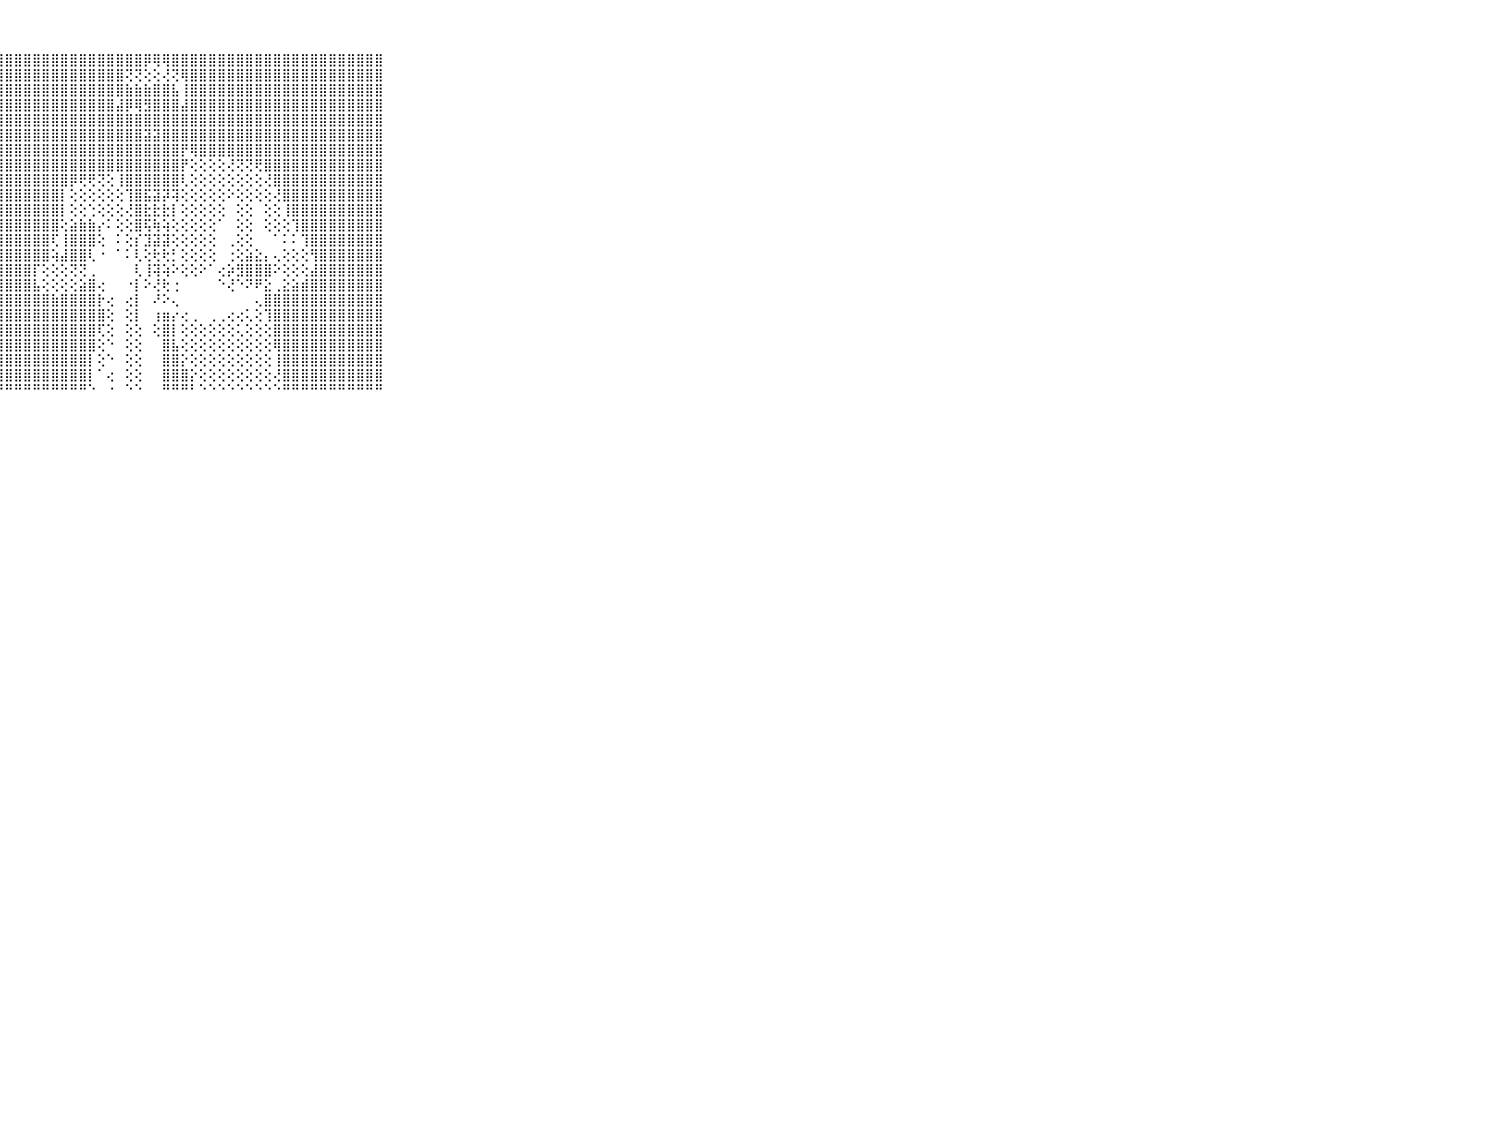

⠀⠀⠀⠀⠀⠀⠀⠀⠀⠀⠀⣿⣿⣿⣿⣿⣿⣿⣿⣿⣿⣿⣿⣿⣿⣿⣿⣿⣿⣿⣿⣿⣿⣿⣿⣿⣿⣿⣿⣿⣿⣿⣿⡿⢿⢿⣿⣿⣿⣿⣿⣿⣿⣿⣿⣿⣿⣿⣿⣿⣿⣿⣿⣿⣿⣿⣿⣿⣿⠀⠀⠀⠀⠀⠀⠀⠀⠀⠀⠀⠀
⠀⠀⠀⠀⠀⠀⠀⠀⠀⠀⠀⣿⣿⣿⣿⣿⣿⣿⣿⣿⣿⣿⣿⣿⣿⣿⣿⣿⣿⣿⣿⣿⣿⣿⣿⣿⣿⣿⣿⣿⣿⢝⢝⢕⢕⢜⢝⢿⣿⣿⣿⣿⣿⣿⣿⣿⣿⣿⣿⣿⣿⣿⣿⣿⣿⣿⣿⣿⣿⠀⠀⠀⠀⠀⠀⠀⠀⠀⠀⠀⠀
⠀⠀⠀⠀⠀⠀⠀⠀⠀⠀⠀⣿⣿⣿⣿⣿⣿⣿⣿⣿⣿⣿⣿⣿⣿⣿⣿⣿⣿⣿⣿⣿⣿⣿⣿⣿⣿⣿⣿⣿⣿⣷⣷⣷⣿⣿⣧⢸⣿⣿⣿⣿⣿⣿⣿⣿⣿⣿⣿⣿⣿⣿⣿⣿⣿⣿⣿⣿⣿⠀⠀⠀⠀⠀⠀⠀⠀⠀⠀⠀⠀
⠀⠀⠀⠀⠀⠀⠀⠀⠀⠀⠀⣿⣿⣿⣿⣿⣿⣿⣿⣿⣿⣿⣿⣿⣿⣿⣿⣿⣿⣿⣿⣿⣿⣿⣿⣿⣿⣿⣿⣿⣼⡿⢿⣻⣿⣿⣿⣼⣿⣿⣿⣿⣿⣿⣿⣿⣿⣿⣿⣿⣿⣿⣿⣿⣿⣿⣿⣿⣿⠀⠀⠀⠀⠀⠀⠀⠀⠀⠀⠀⠀
⠀⠀⠀⠀⠀⠀⠀⠀⠀⠀⠀⣿⣿⣿⣿⣿⣿⣿⣿⣿⣿⣿⣿⣿⣿⣿⣿⣿⣿⣿⣿⣿⣿⣿⣿⣿⣿⣿⣿⣿⣿⣿⣿⣿⣿⣿⣿⣿⣿⣿⣿⣿⣿⣿⣿⣿⣿⣿⣿⣿⣿⣿⣿⣿⣿⣿⣿⣿⣿⠀⠀⠀⠀⠀⠀⠀⠀⠀⠀⠀⠀
⠀⠀⠀⠀⠀⠀⠀⠀⠀⠀⠀⣿⣿⣿⣿⣿⣿⣿⣿⣿⣿⣿⣿⣿⣿⣿⣿⣿⣿⣿⣿⣿⣿⣿⣿⣿⣿⣿⣿⣿⣿⣿⣿⣽⣽⣿⣿⣿⣿⣿⣿⣿⣿⣿⣿⣿⣿⣿⣿⣿⣿⣿⣿⣿⣿⣿⣿⣿⣿⠀⠀⠀⠀⠀⠀⠀⠀⠀⠀⠀⠀
⠀⠀⠀⠀⠀⠀⠀⠀⠀⠀⠀⣿⣿⣿⣿⣿⣿⣿⣿⣿⣿⣿⣿⣿⣿⣿⣿⣿⣿⣿⣿⣿⣿⣿⣿⣿⣿⣿⣿⣿⣿⣿⣿⣿⣿⣿⣿⡟⢿⣿⣿⣿⣿⣿⣿⣿⣿⣿⣿⣿⣿⣿⣿⣿⣿⣿⣿⣿⣿⠀⠀⠀⠀⠀⠀⠀⠀⠀⠀⠀⠀
⠀⠀⠀⠀⠀⠀⠀⠀⠀⠀⠀⣿⣿⣿⣿⣿⣿⣿⣿⣿⣿⣿⣿⣿⣿⣿⣿⣿⣿⣿⣿⣿⣿⣿⣿⣿⣿⣿⣿⣿⣿⣿⣿⣿⣿⣿⣿⡟⢕⢕⢕⢕⢜⢝⢝⢟⣿⣿⣿⣿⣿⣿⣿⣿⣿⣿⣿⣿⣿⠀⠀⠀⠀⠀⠀⠀⠀⠀⠀⠀⠀
⠀⠀⠀⠀⠀⠀⠀⠀⠀⠀⠀⣿⣿⣿⣿⣿⣿⣿⣿⣿⣿⣿⣿⣿⣿⣿⣿⣿⣿⣿⣿⣿⣿⣿⣿⡿⢟⢟⢝⢕⢸⣿⣿⣿⣿⣿⣿⢇⢕⢕⢕⢕⢕⢕⢕⢕⢜⣿⣿⣿⣿⣿⣿⣿⣿⣿⣿⣿⣿⠀⠀⠀⠀⠀⠀⠀⠀⠀⠀⠀⠀
⠀⠀⠀⠀⠀⠀⠀⠀⠀⠀⠀⣿⣿⣿⣿⣿⣿⣿⣿⣿⣿⣿⣿⣿⣿⣿⣿⣿⣿⣿⣿⣿⣿⣿⡇⢕⢕⢕⢕⢕⢕⢹⣿⣯⣽⡽⢽⢕⢕⢕⢕⢕⠕⢕⢕⢕⢕⢜⣿⣿⣿⣿⣿⣿⣿⣿⣿⣿⣿⠀⠀⠀⠀⠀⠀⠀⠀⠀⠀⠀⠀
⠀⠀⠀⠀⠀⠀⠀⠀⠀⠀⠀⣿⣿⣿⣿⣿⣿⣿⣿⣿⣿⣿⣿⣿⣿⣿⣿⣿⣿⣿⣿⣿⣿⣿⡇⢕⢕⢑⢕⢕⢕⢜⣿⣗⣗⣗⡇⢕⢕⢕⢕⢕⠀⢕⢕⠀⢕⢕⢸⣿⣿⣿⣿⣿⣿⣿⣿⣿⣿⠀⠀⠀⠀⠀⠀⠀⠀⠀⠀⠀⠀
⠀⠀⠀⠀⠀⠀⠀⠀⠀⠀⠀⣿⣿⣿⣿⣿⣿⣿⣿⣿⣿⣿⣿⣿⣿⣿⣿⣿⣿⣿⣿⣿⣿⣿⢕⣵⣷⣷⡔⠅⢕⢕⣿⢯⢷⢵⢕⢕⢕⢕⢕⠁⠀⢕⢕⠀⢕⢕⢕⢹⣿⣿⣿⣿⣿⣿⣿⣿⣿⠀⠀⠀⠀⠀⠀⠀⠀⠀⠀⠀⠀
⠀⠀⠀⠀⠀⠀⠀⠀⠀⠀⠀⣿⣿⣿⣿⣿⣿⣿⣿⣿⣿⣿⣿⣿⣿⣿⣿⣿⣿⣿⣿⣿⣿⢏⢸⣿⣿⣿⢕⠀⠅⢕⡎⣹⣽⣽⢕⢕⢕⢕⢕⠀⢀⢕⢕⠀⠀⠁⠅⠅⢹⣿⣿⣿⣿⣿⣿⣿⣿⠀⠀⠀⠀⠀⠀⠀⠀⠀⠀⠀⠀
⠀⠀⠀⠀⠀⠀⠀⠀⠀⠀⠀⣿⣿⣿⣿⣿⣿⣿⣿⣿⣿⣿⣿⣿⣿⣿⣿⣿⣿⣿⣿⣿⣿⢵⣼⣿⣿⢇⠐⠀⠁⠅⢇⢕⢗⢗⡃⢕⢕⢕⢕⠀⢐⢕⣵⣕⡄⢄⢕⢕⢕⢻⣿⣿⣿⣿⣿⣿⣿⠀⠀⠀⠀⠀⠀⠀⠀⠀⠀⠀⠀
⠀⠀⠀⠀⠀⠀⠀⠀⠀⠀⠀⣿⣿⣿⣿⣿⣿⣿⣿⣿⣿⣿⣿⣿⣿⣿⣿⣿⣿⣿⣿⡏⢕⢕⢕⢝⢝⢀⠀⠀⠀⠀⢇⢸⢽⢵⠕⢕⢕⠕⠁⢔⡵⣻⣿⣿⣿⠕⢕⢕⢕⣼⣿⣿⣿⣿⣿⣿⣿⠀⠀⠀⠀⠀⠀⠀⠀⠀⠀⠀⠀
⠀⠀⠀⠀⠀⠀⠀⠀⠀⠀⠀⣿⣿⣿⣿⣿⣿⣿⣿⣿⣿⣿⣿⣿⣿⣿⣿⣿⣿⣿⣿⣧⢕⢕⢕⢕⣵⣿⢔⠀⠀⠐⡇⠕⢜⢗⢐⠀⠀⠀⠀⠑⢜⠑⠝⠟⣕⢀⣕⣵⣾⣿⣿⣿⣿⣿⣿⣿⣿⠀⠀⠀⠀⠀⠀⠀⠀⠀⠀⠀⠀
⠀⠀⠀⠀⠀⠀⠀⠀⠀⠀⠀⣿⣿⣿⣿⣿⣿⣿⣿⣿⣿⣿⣿⣿⣿⣿⣿⣿⣿⣿⣿⣿⣿⣷⣿⣿⣿⣿⡗⢔⠀⢔⡇⠀⠜⠕⢄⠀⠀⠀⠀⠀⠀⠀⠀⢄⣿⣿⣿⣿⣿⣿⣿⣿⣿⣿⣿⣿⣿⠀⠀⠀⠀⠀⠀⠀⠀⠀⠀⠀⠀
⠀⠀⠀⠀⠀⠀⠀⠀⠀⠀⠀⣿⣿⣿⣿⣿⣿⣿⣿⣿⣿⣿⣿⣿⣿⣿⣿⣿⣿⣿⣿⣿⣿⣿⣿⣿⣿⣿⣿⢕⠀⢕⡇⠀⢰⣶⡔⢔⢀⠀⢀⢀⢔⢔⢅⢕⢹⣿⣿⣿⣿⣿⣿⣿⣿⣿⣿⣿⣿⠀⠀⠀⠀⠀⠀⠀⠀⠀⠀⠀⠀
⠀⠀⠀⠀⠀⠀⠀⠀⠀⠀⠀⣿⣿⣿⣿⣿⣿⣿⣿⣿⣿⣿⣿⣿⣿⣿⣿⣿⣿⣿⣿⣿⣿⣿⣿⣿⣿⣿⢏⢕⠀⢕⢕⠀⢕⣿⡇⢕⢕⢕⢕⢕⢕⢅⢕⢕⢕⣿⣿⣿⣿⣿⣿⣿⣿⣿⣿⣿⣿⠀⠀⠀⠀⠀⠀⠀⠀⠀⠀⠀⠀
⠀⠀⠀⠀⠀⠀⠀⠀⠀⠀⠀⣿⣿⣿⣿⣿⣿⣿⣿⣿⣿⣿⣿⣿⣿⣿⣿⣿⣿⣿⣿⣿⣿⣿⣿⣿⣿⣿⢕⠑⠀⢕⢕⠀⠀⣿⣧⢕⢕⢕⢕⢕⢕⢕⢕⢕⢕⢿⣿⣿⣿⣿⣿⣿⣿⣿⣿⣿⣿⠀⠀⠀⠀⠀⠀⠀⠀⠀⠀⠀⠀
⠀⠀⠀⠀⠀⠀⠀⠀⠀⠀⠀⣿⣿⣿⣿⣿⣿⣿⣿⣿⣿⣿⣿⣿⣿⣿⣿⣿⣿⣿⣿⣿⣿⣿⣿⣿⣿⡇⢕⠑⠀⢕⢕⠀⠀⣿⣿⡕⢕⢕⢕⢕⢕⢕⢕⢕⢕⢸⣿⣿⣿⣿⣿⣿⣿⣿⣿⣿⣿⠀⠀⠀⠀⠀⠀⠀⠀⠀⠀⠀⠀
⠀⠀⠀⠀⠀⠀⠀⠀⠀⠀⠀⣿⣿⣿⣿⣿⣿⣿⣿⣿⣿⣿⣿⣿⣿⣿⣿⣿⣿⣿⣿⣿⣿⣿⣿⣿⣿⡇⠁⢔⠀⢕⢕⠀⠀⣿⣿⣿⡕⢕⢕⢕⢕⢕⢕⢕⢕⢜⣿⣿⣿⣿⣿⣿⣿⣿⣿⣿⣿⠀⠀⠀⠀⠀⠀⠀⠀⠀⠀⠀⠀
⠀⠀⠀⠀⠀⠀⠀⠀⠀⠀⠀⠛⠛⠛⠛⠛⠛⠛⠛⠛⠛⠛⠛⠛⠛⠛⠛⠛⠛⠛⠛⠛⠛⠛⠛⠛⠛⠑⠀⠐⠀⠑⠑⠀⠀⠛⠛⠛⠃⠑⠑⠑⠑⠑⠑⠑⠑⠑⠛⠛⠛⠛⠛⠛⠛⠛⠛⠛⠛⠀⠀⠀⠀⠀⠀⠀⠀⠀⠀⠀⠀